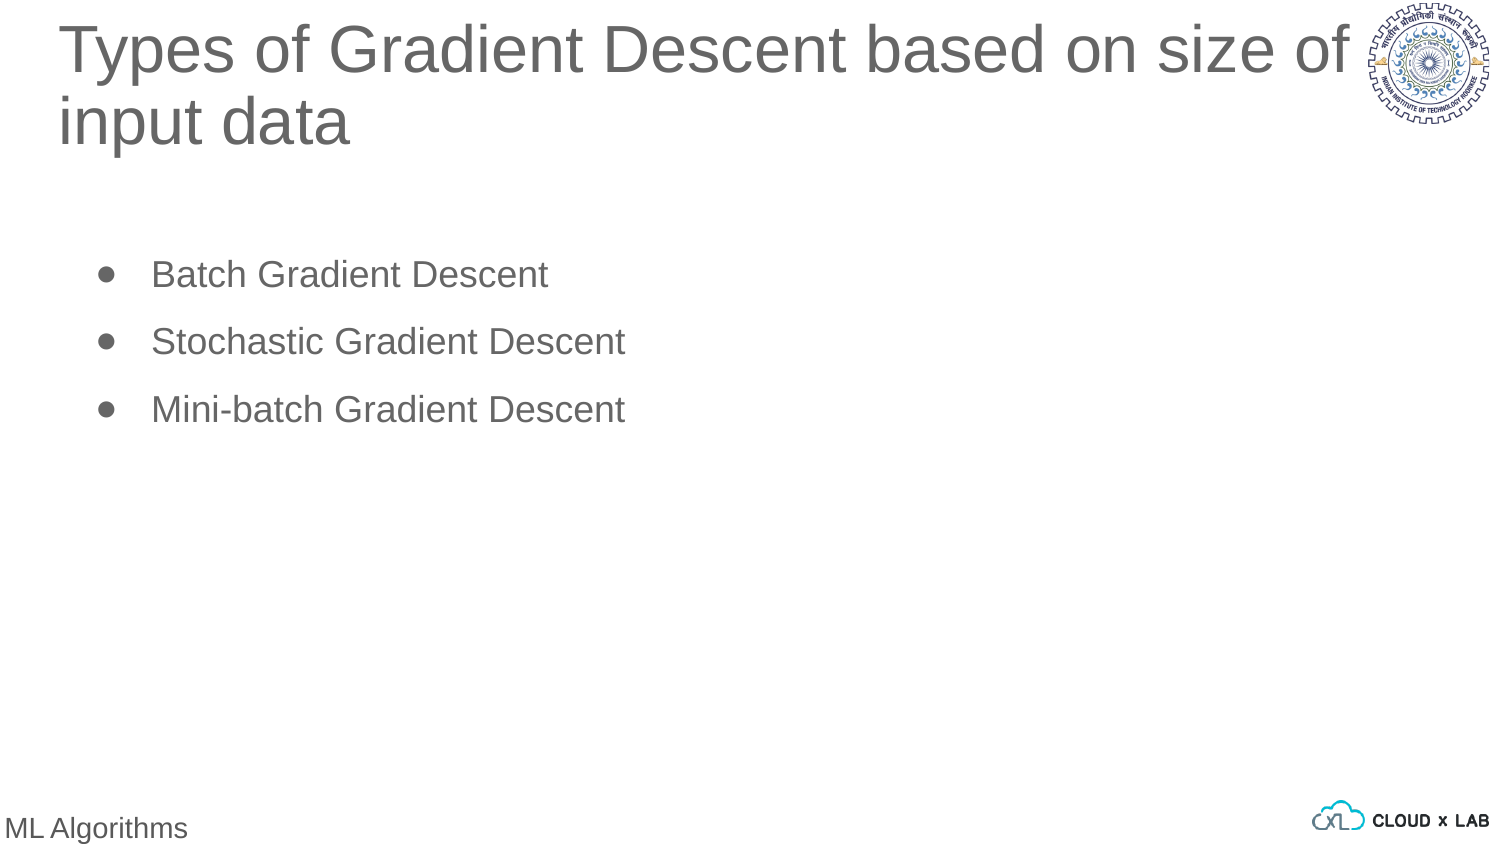

Types of Gradient Descent based on size of input data

Batch Gradient Descent
Stochastic Gradient Descent
Mini-batch Gradient Descent